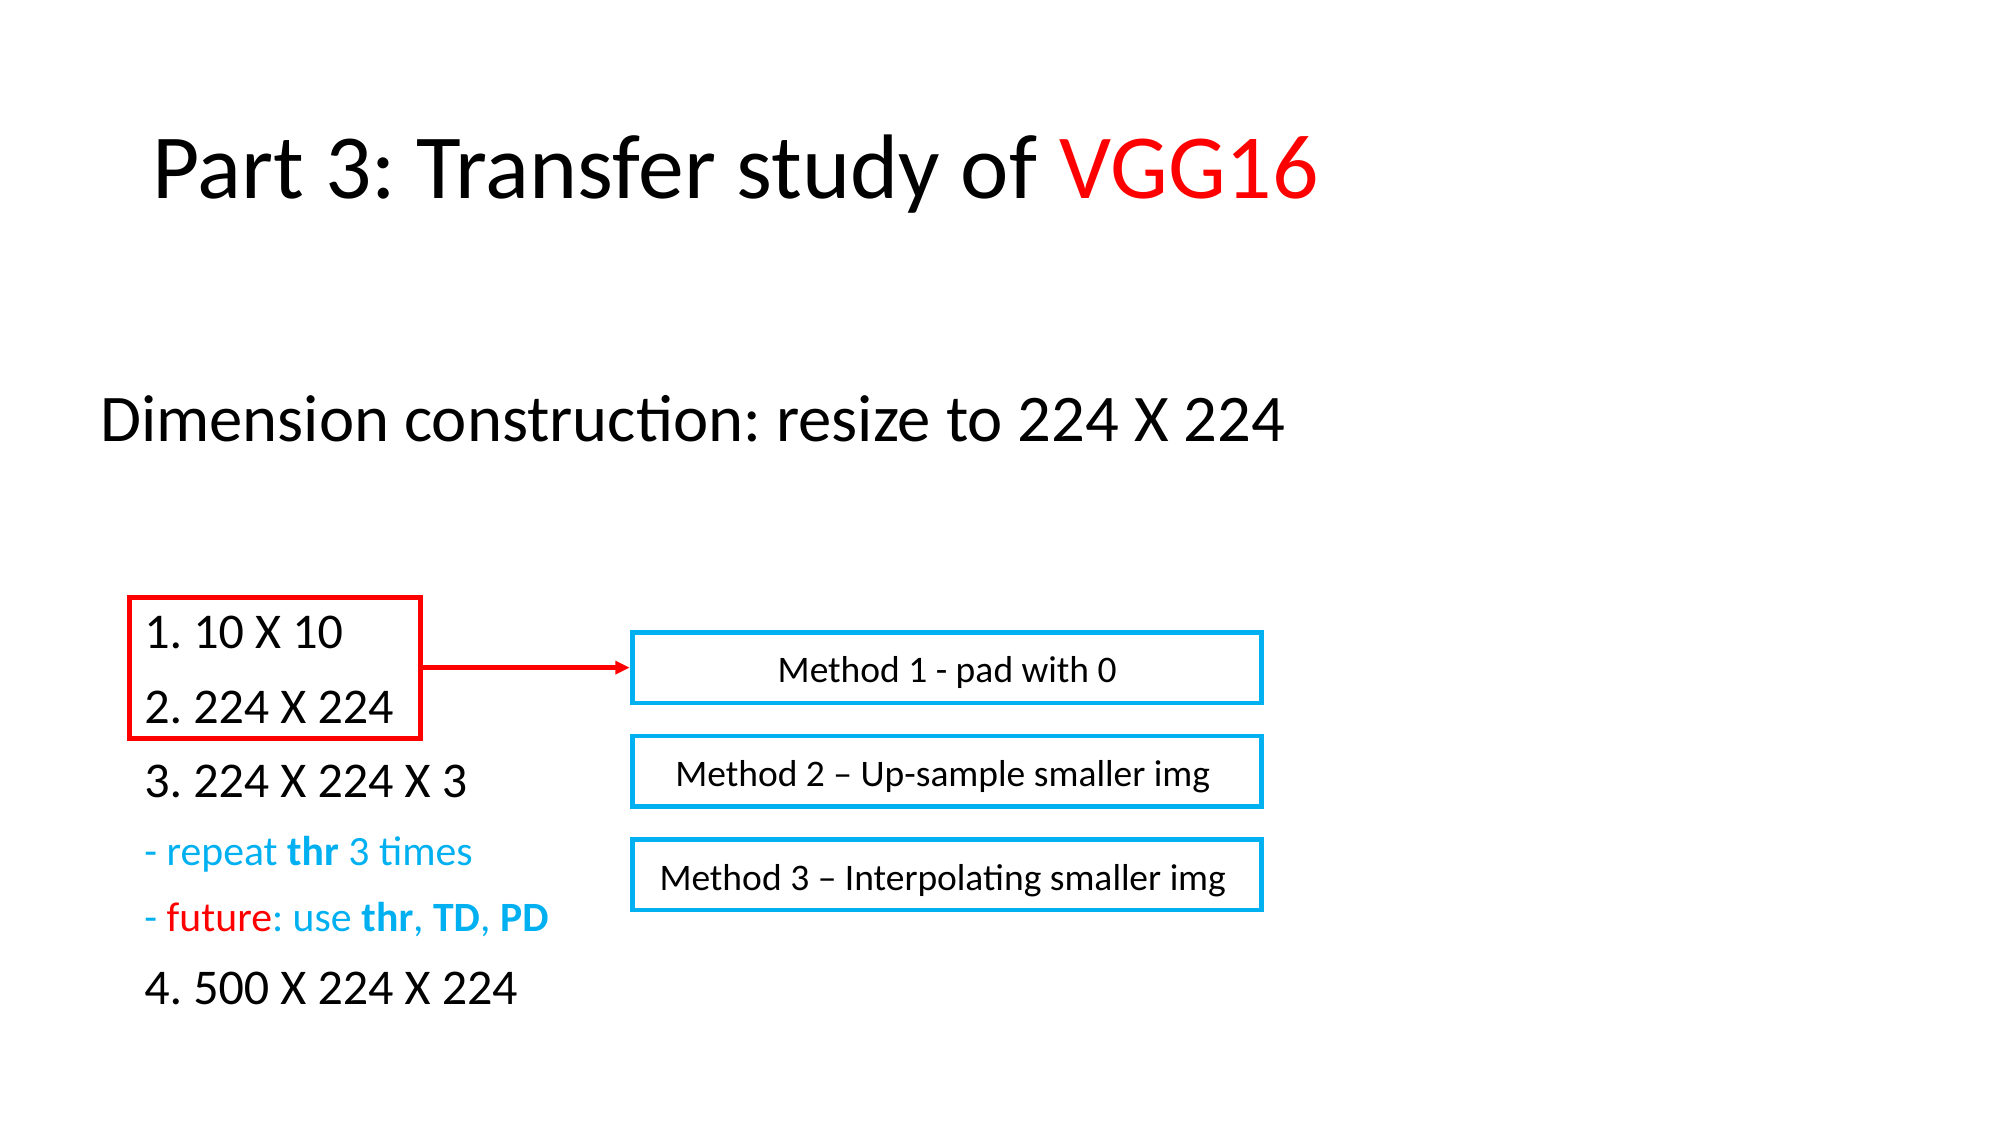

Part 3: Transfer study of VGG16
# Dimension construction: resize to 224 X 224
1. 10 X 10
2. 224 X 224
3. 224 X 224 X 3
- repeat thr 3 times
- future: use thr, TD, PD
4. 500 X 224 X 224

Method 1 - pad with 0
Method 2 – Up-sample smaller img
Method 3 – Interpolating smaller img